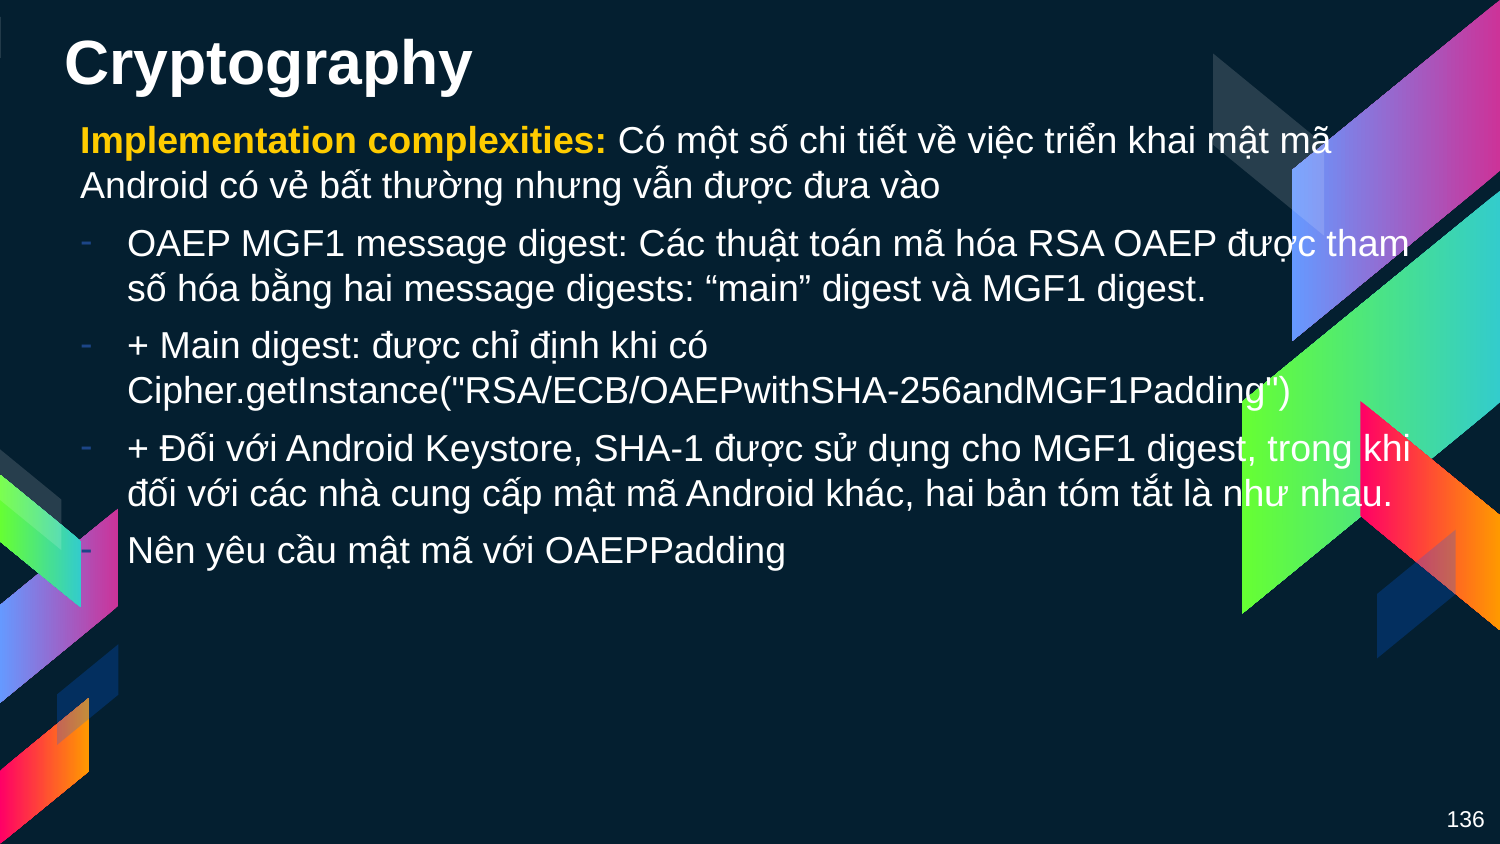

# Cryptography
Implementation complexities: Có một số chi tiết về việc triển khai mật mã Android có vẻ bất thường nhưng vẫn được đưa vào
OAEP MGF1 message digest: Các thuật toán mã hóa RSA OAEP được tham số hóa bằng hai message digests: “main” digest và MGF1 digest.
+ Main digest: được chỉ định khi có  Cipher.getInstance("RSA/ECB/OAEPwithSHA-256andMGF1Padding")
+ Đối với Android Keystore, SHA-1 được sử dụng cho MGF1 digest, trong khi đối với các nhà cung cấp mật mã Android khác, hai bản tóm tắt là như nhau.
Nên yêu cầu mật mã với OAEPPadding

136